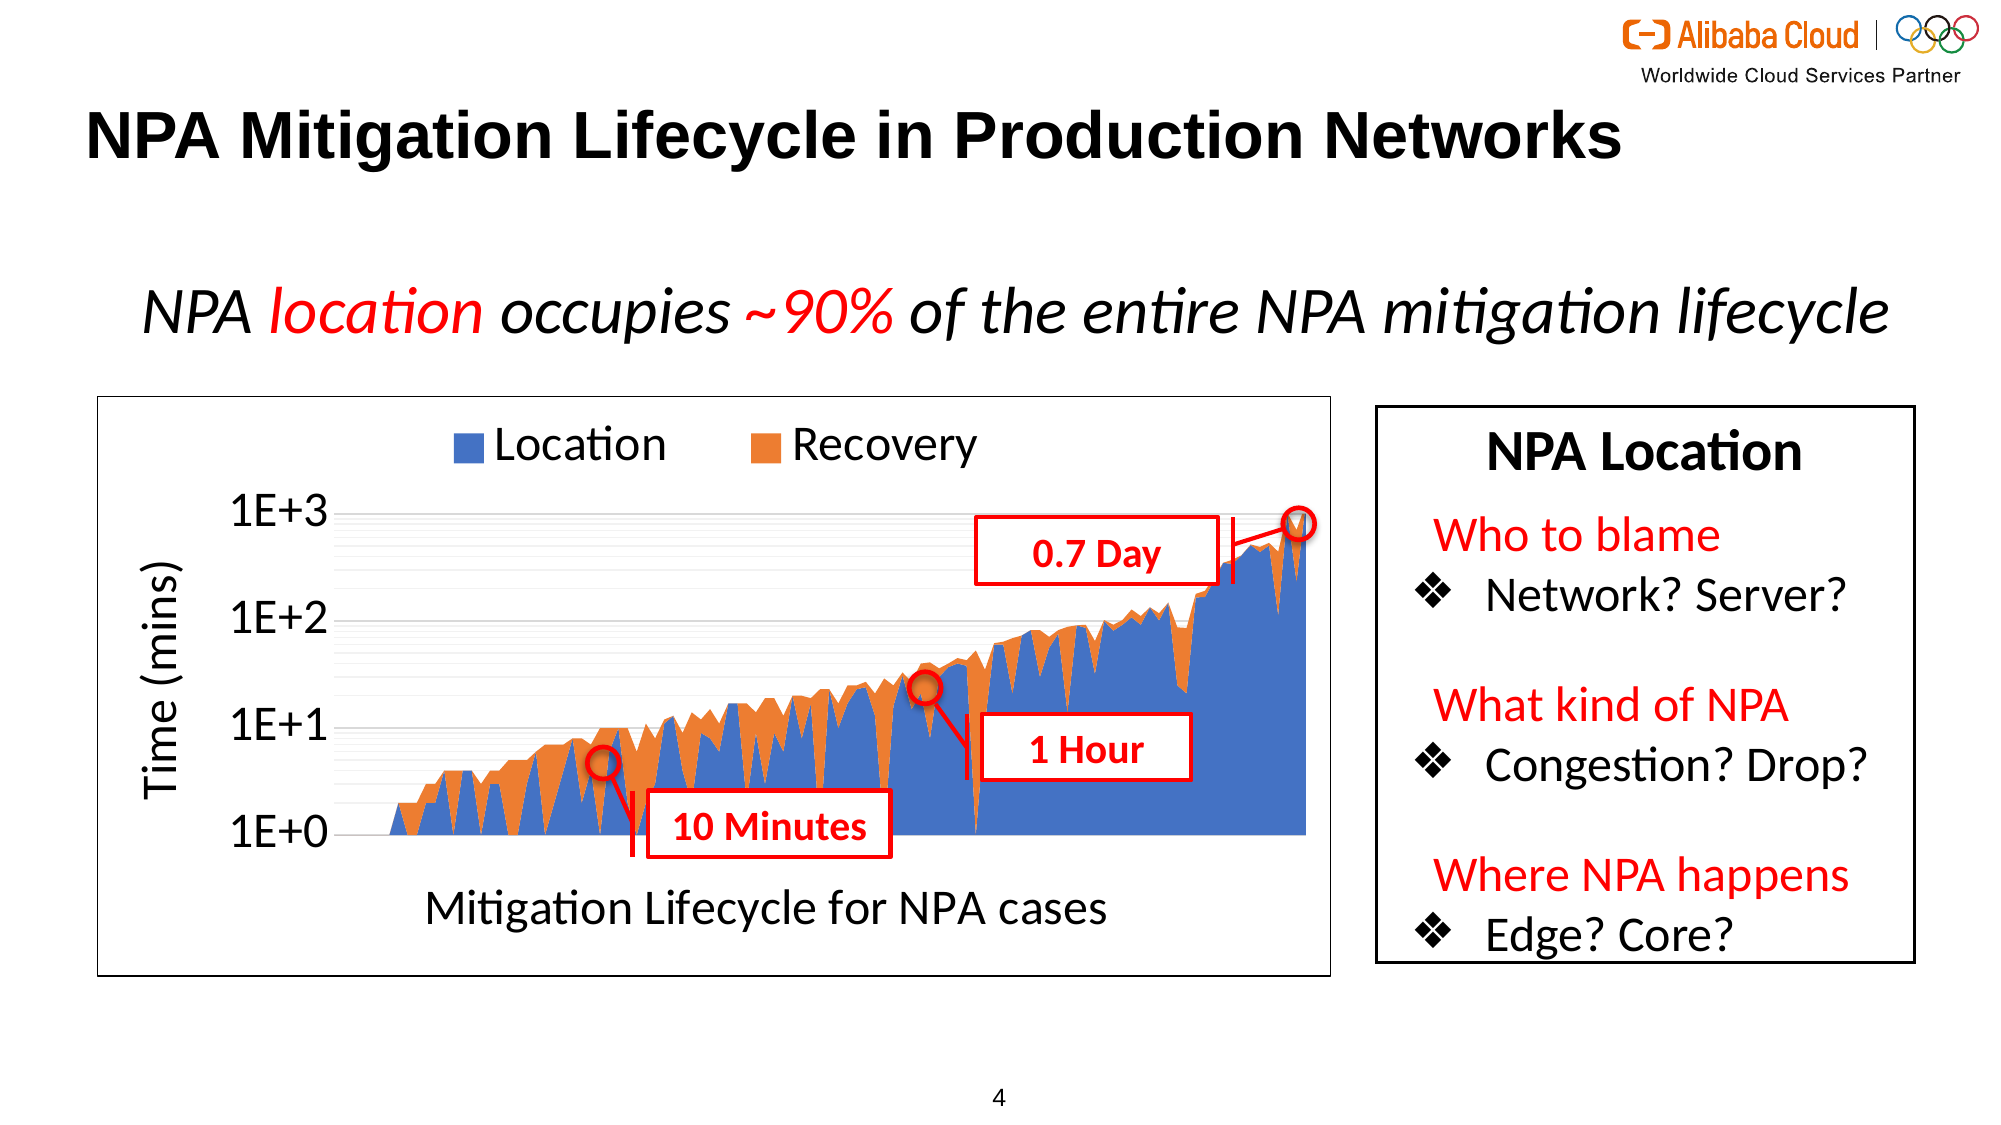

# NPA Mitigation Lifecycle in Production Networks
NPA location occupies ~90% of the entire NPA mitigation lifecycle

### Chart

| Category | Location | Recovery |
|---|---|---|

NPA Location
  Who to blame
Network? Server?

  What kind of NPA
Congestion? Drop?

  Where NPA happens
Edge? Core?

0.7 Day

1 Hour

10 Minutes
4